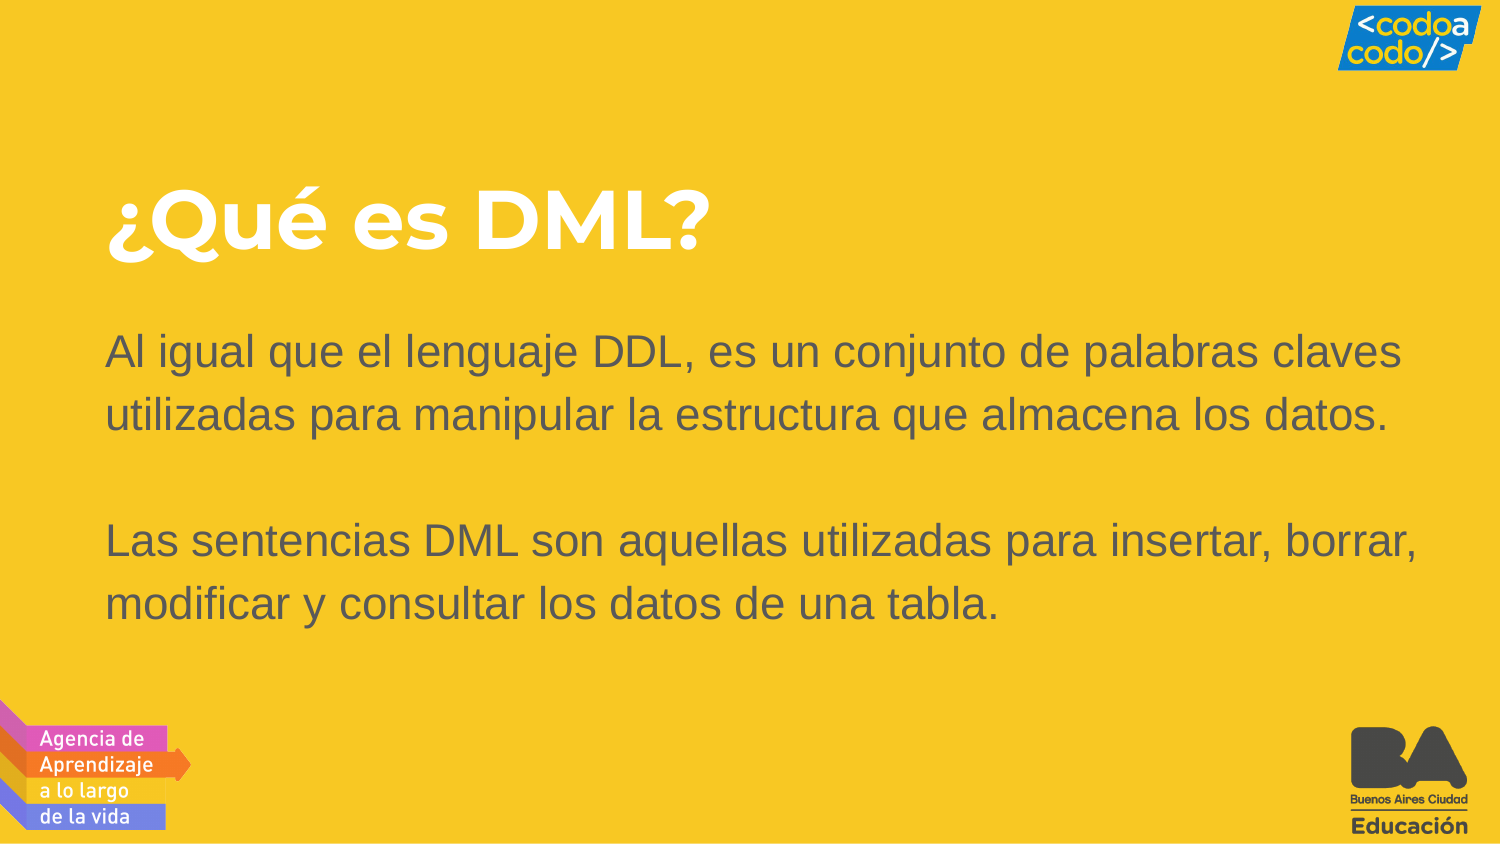

# ¿Qué es DML?
Al igual que el lenguaje DDL, es un conjunto de palabras claves utilizadas para manipular la estructura que almacena los datos.

Las sentencias DML son aquellas utilizadas para insertar, borrar, modificar y consultar los datos de una tabla.